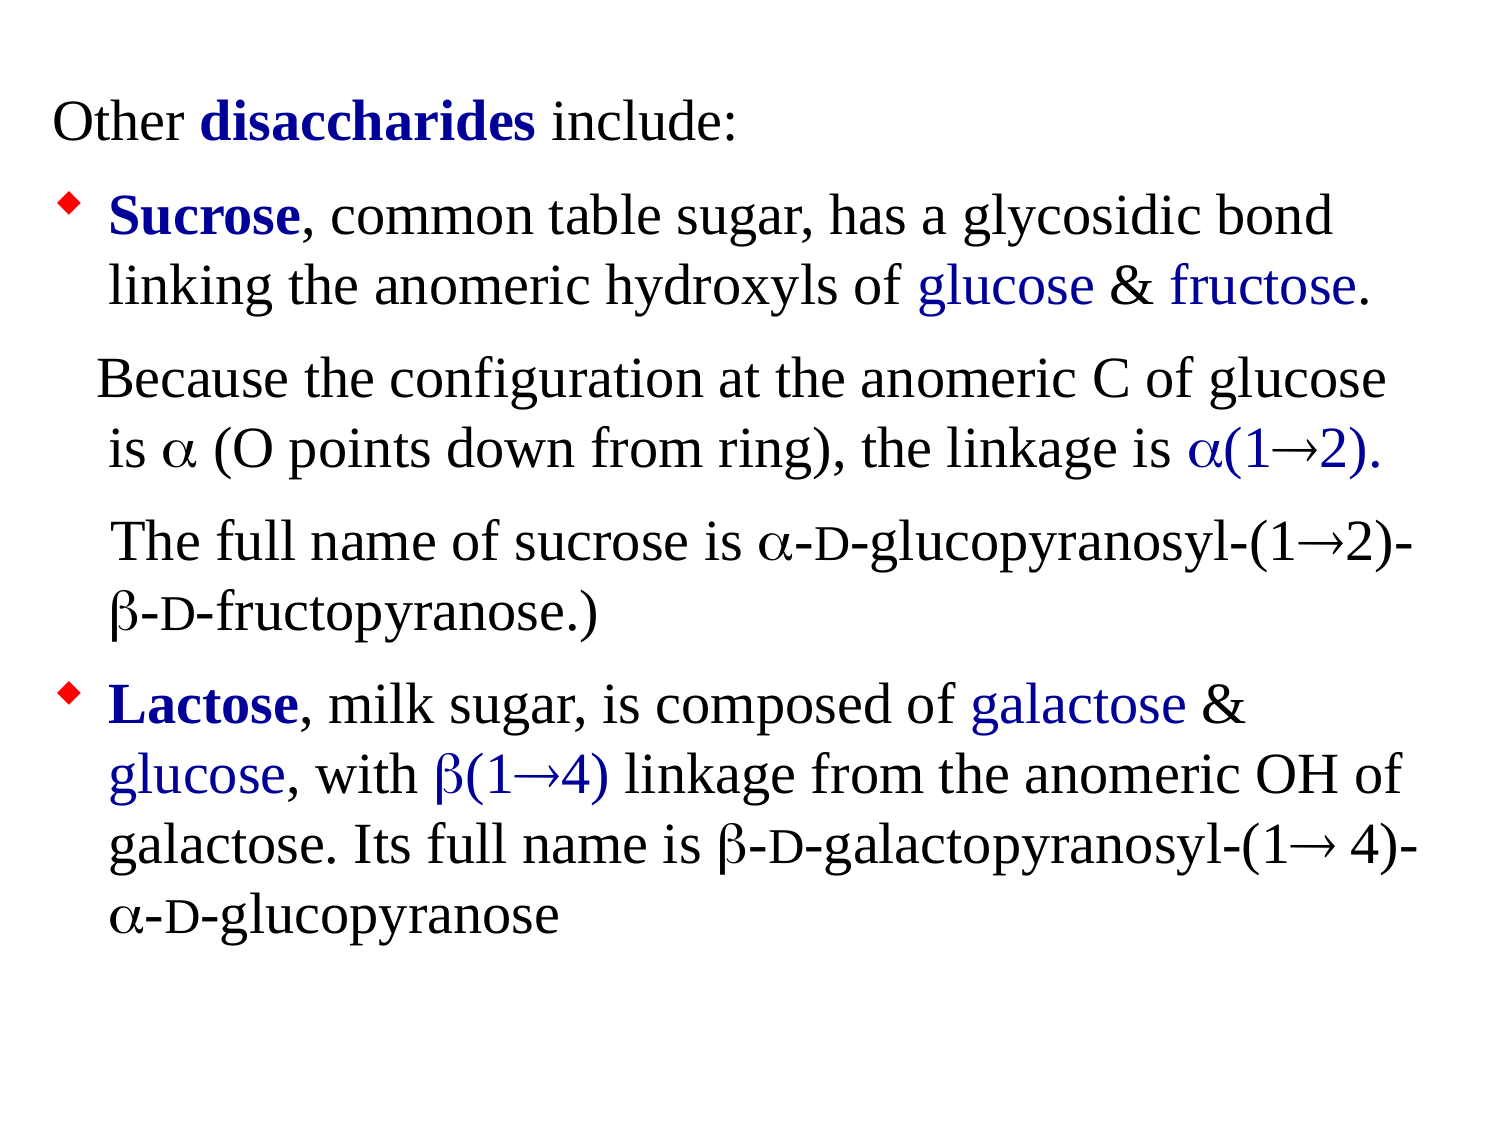

Other disaccharides include:
Sucrose, common table sugar, has a glycosidic bond linking the anomeric hydroxyls of glucose & fructose.
   Because the configuration at the anomeric C of glucose  is α (O points down from ring), the linkage is α(1→2).
    The full name of sucrose is α-D-glucopyranosyl-(1→2)-β-D-fructopyranose.)
Lactose, milk sugar, is composed of galactose & glucose, with β(1→4) linkage from the anomeric OH of galactose. Its full name is β-D-galactopyranosyl-(1→ 4)-α-D-glucopyranose